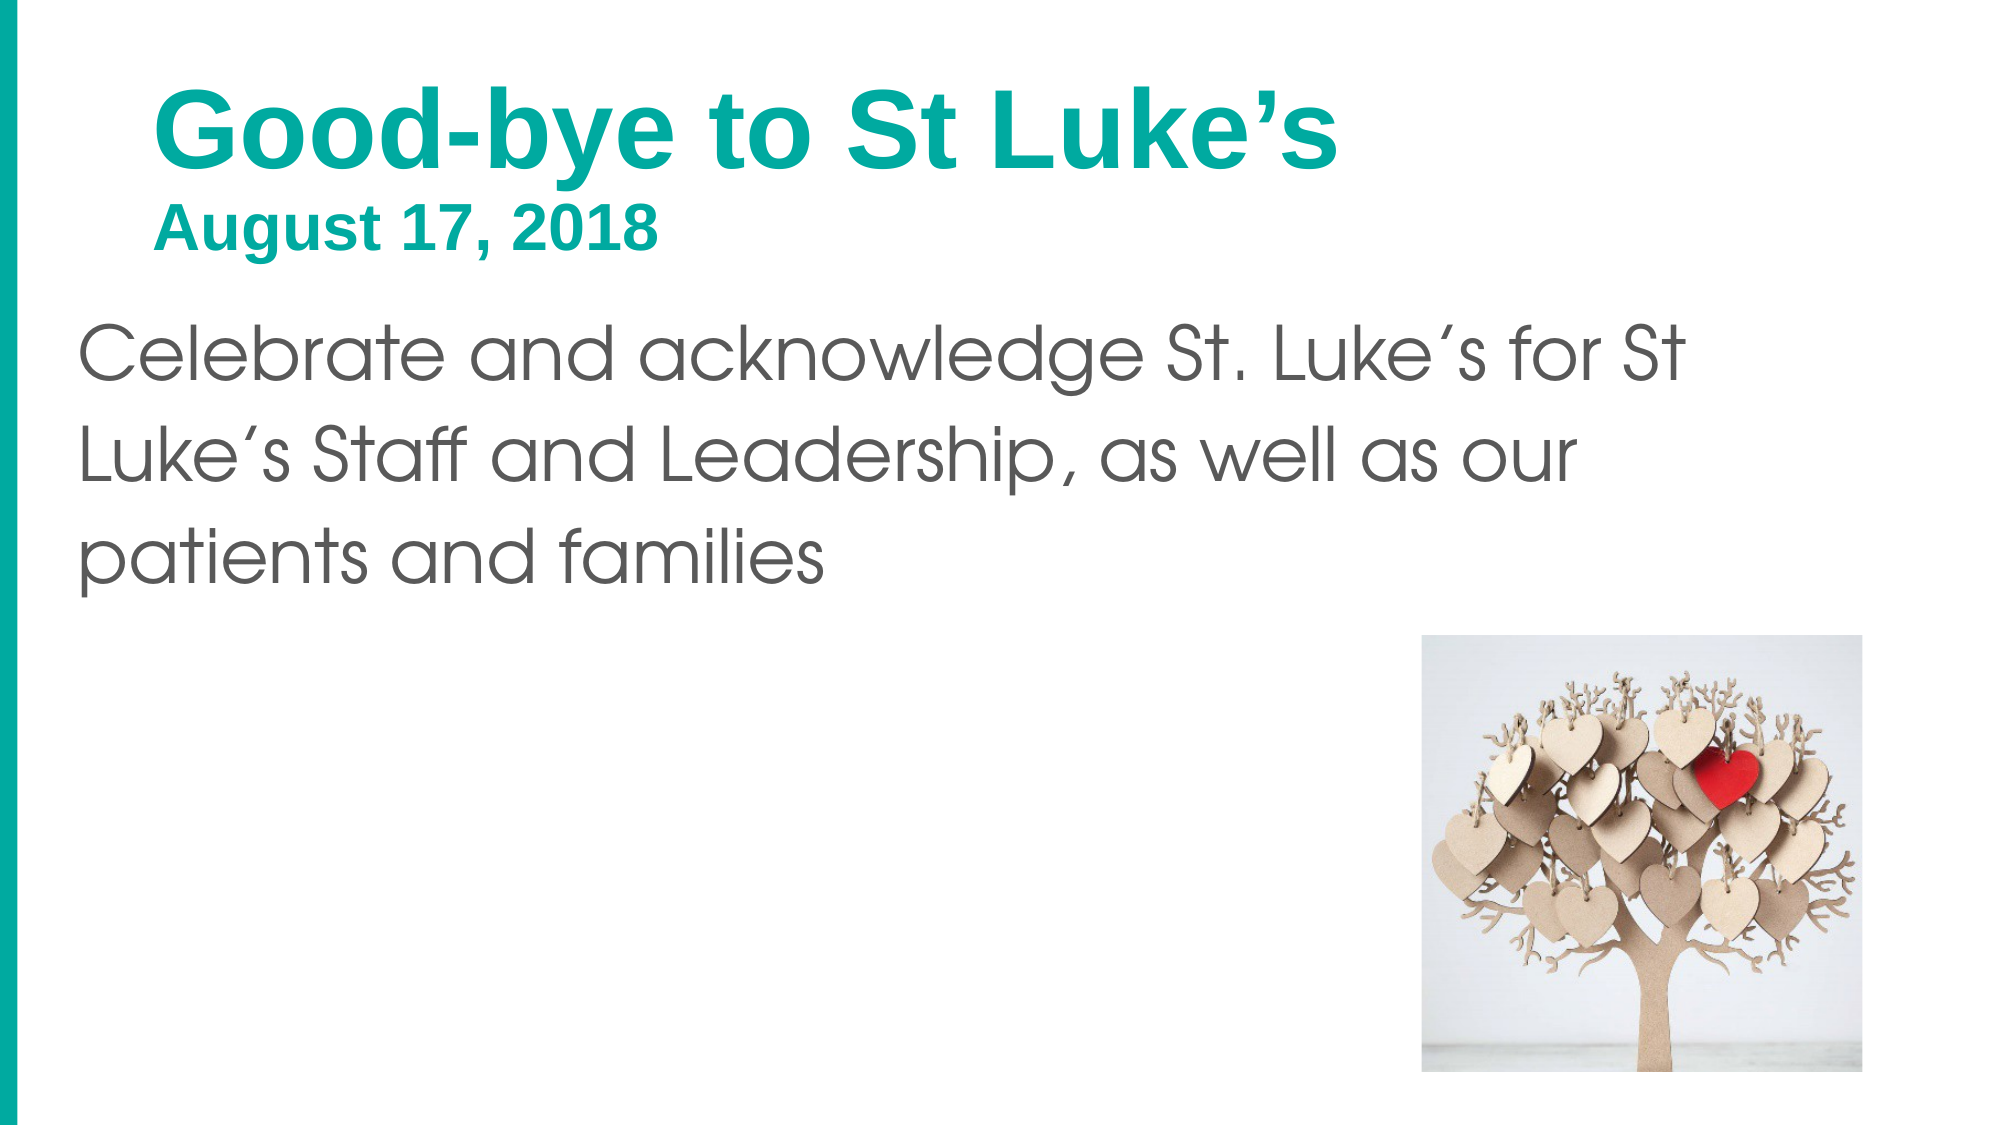

# Good-bye to St Luke’s August 17, 2018
Celebrate and acknowledge St. Luke’s for St Luke’s Staff and Leadership, as well as our patients and families